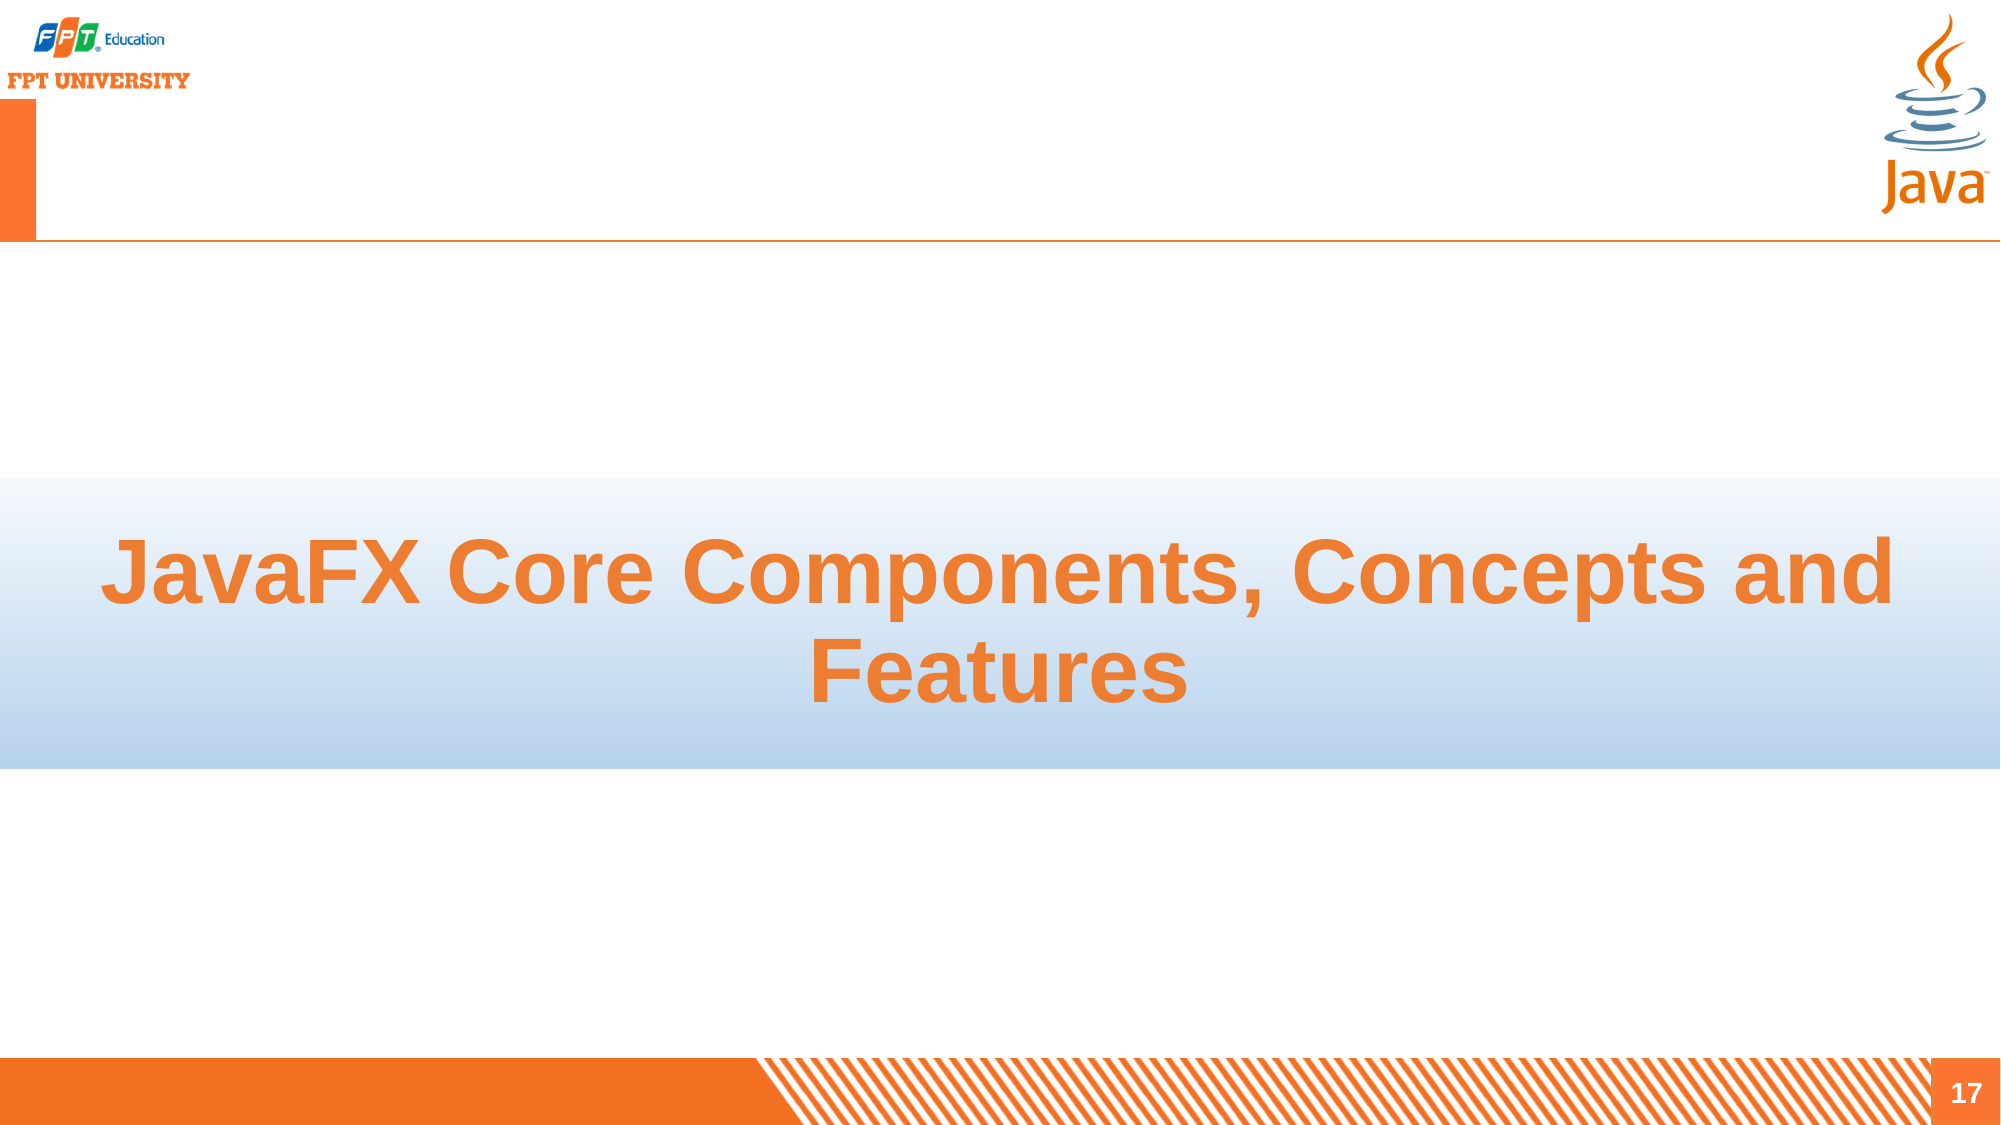

JavaFX Core Components, Concepts and Features
17